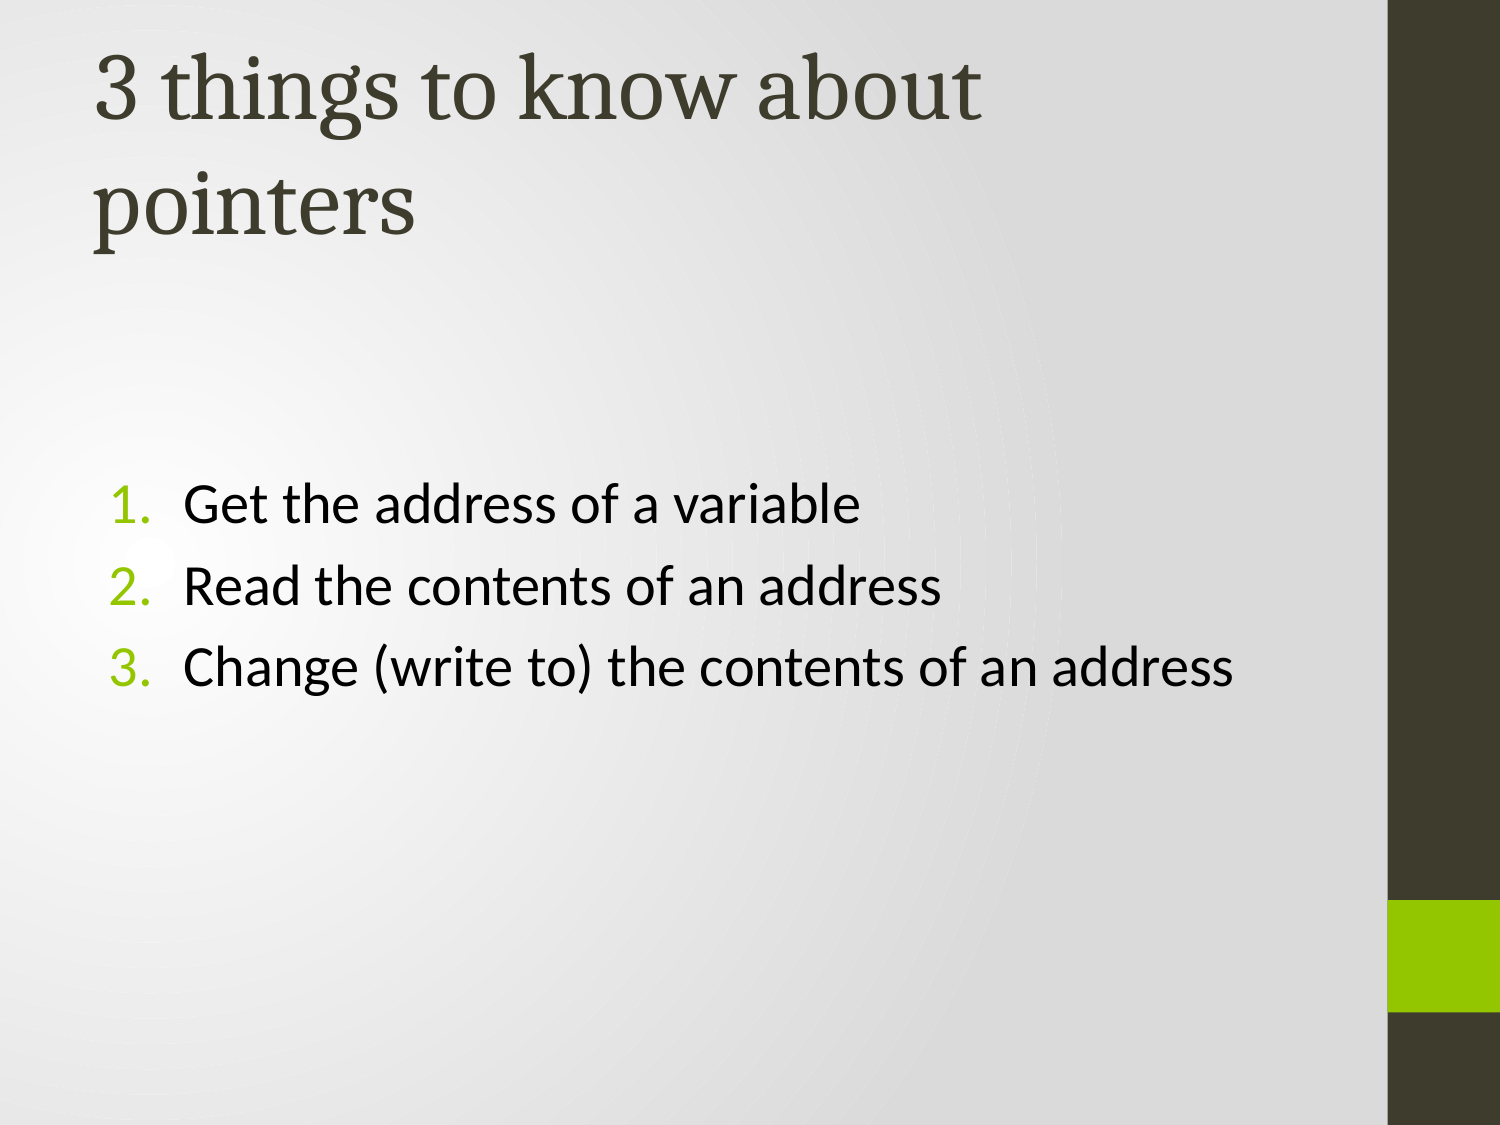

# 3 things to know about pointers

Get the address of a variable
Read the contents of an address
Change (write to) the contents of an address